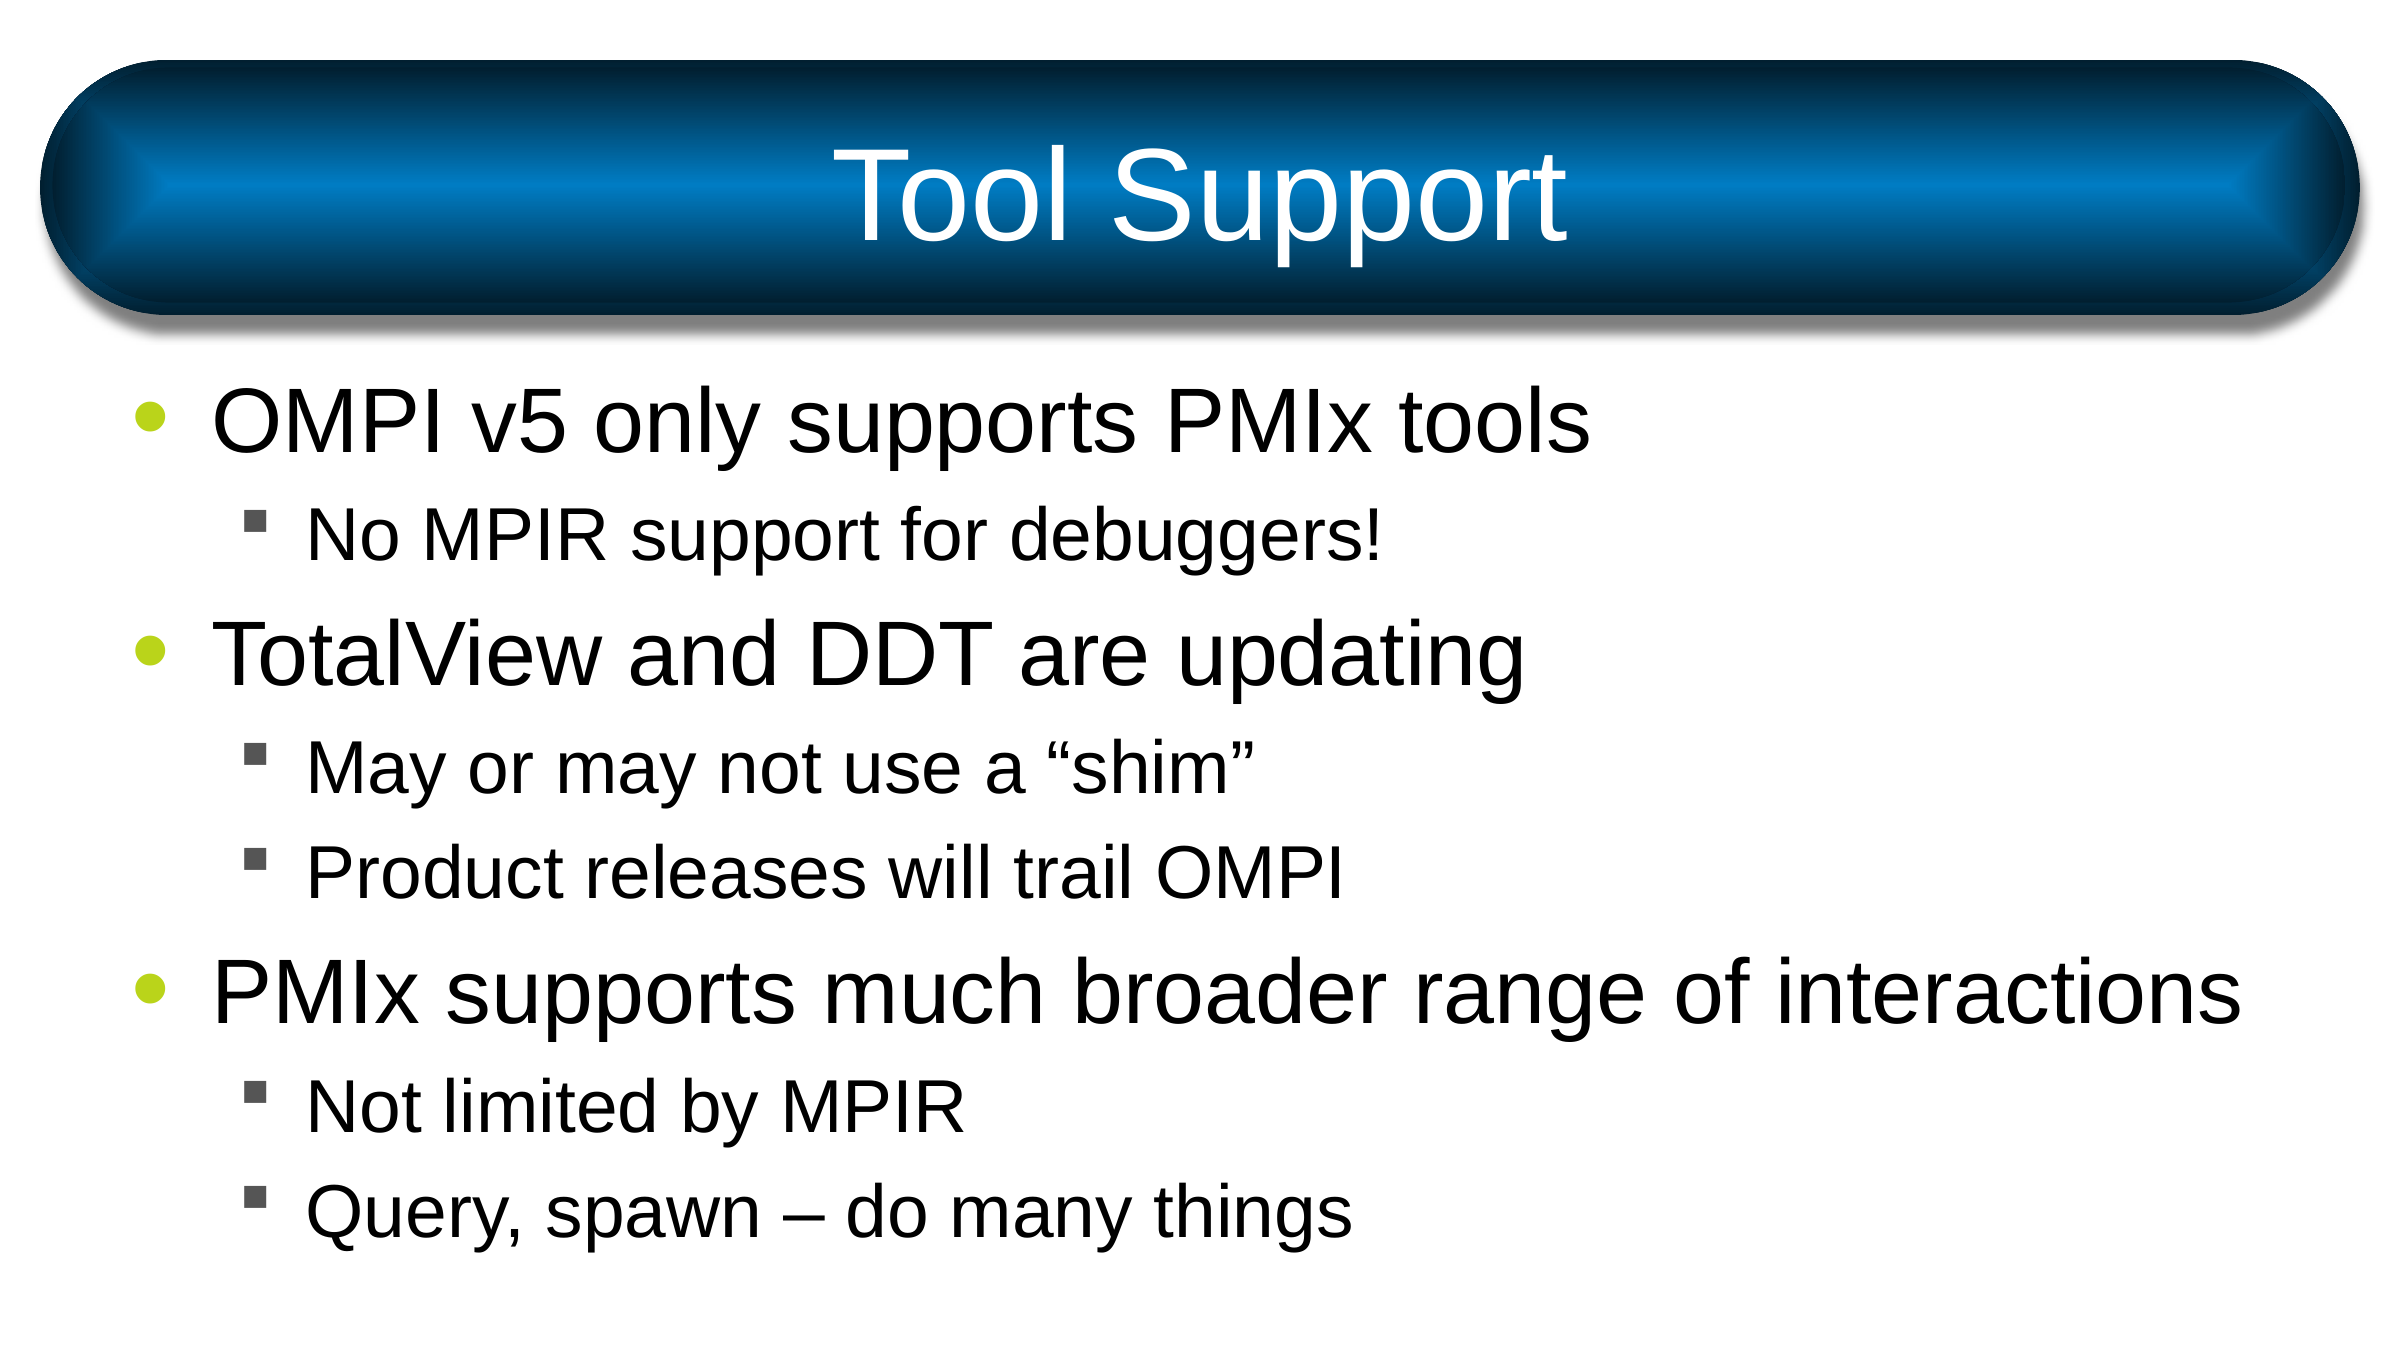

# Tool Support
OMPI v5 only supports PMIx tools
No MPIR support for debuggers!
TotalView and DDT are updating
May or may not use a “shim”
Product releases will trail OMPI
PMIx supports much broader range of interactions
Not limited by MPIR
Query, spawn – do many things